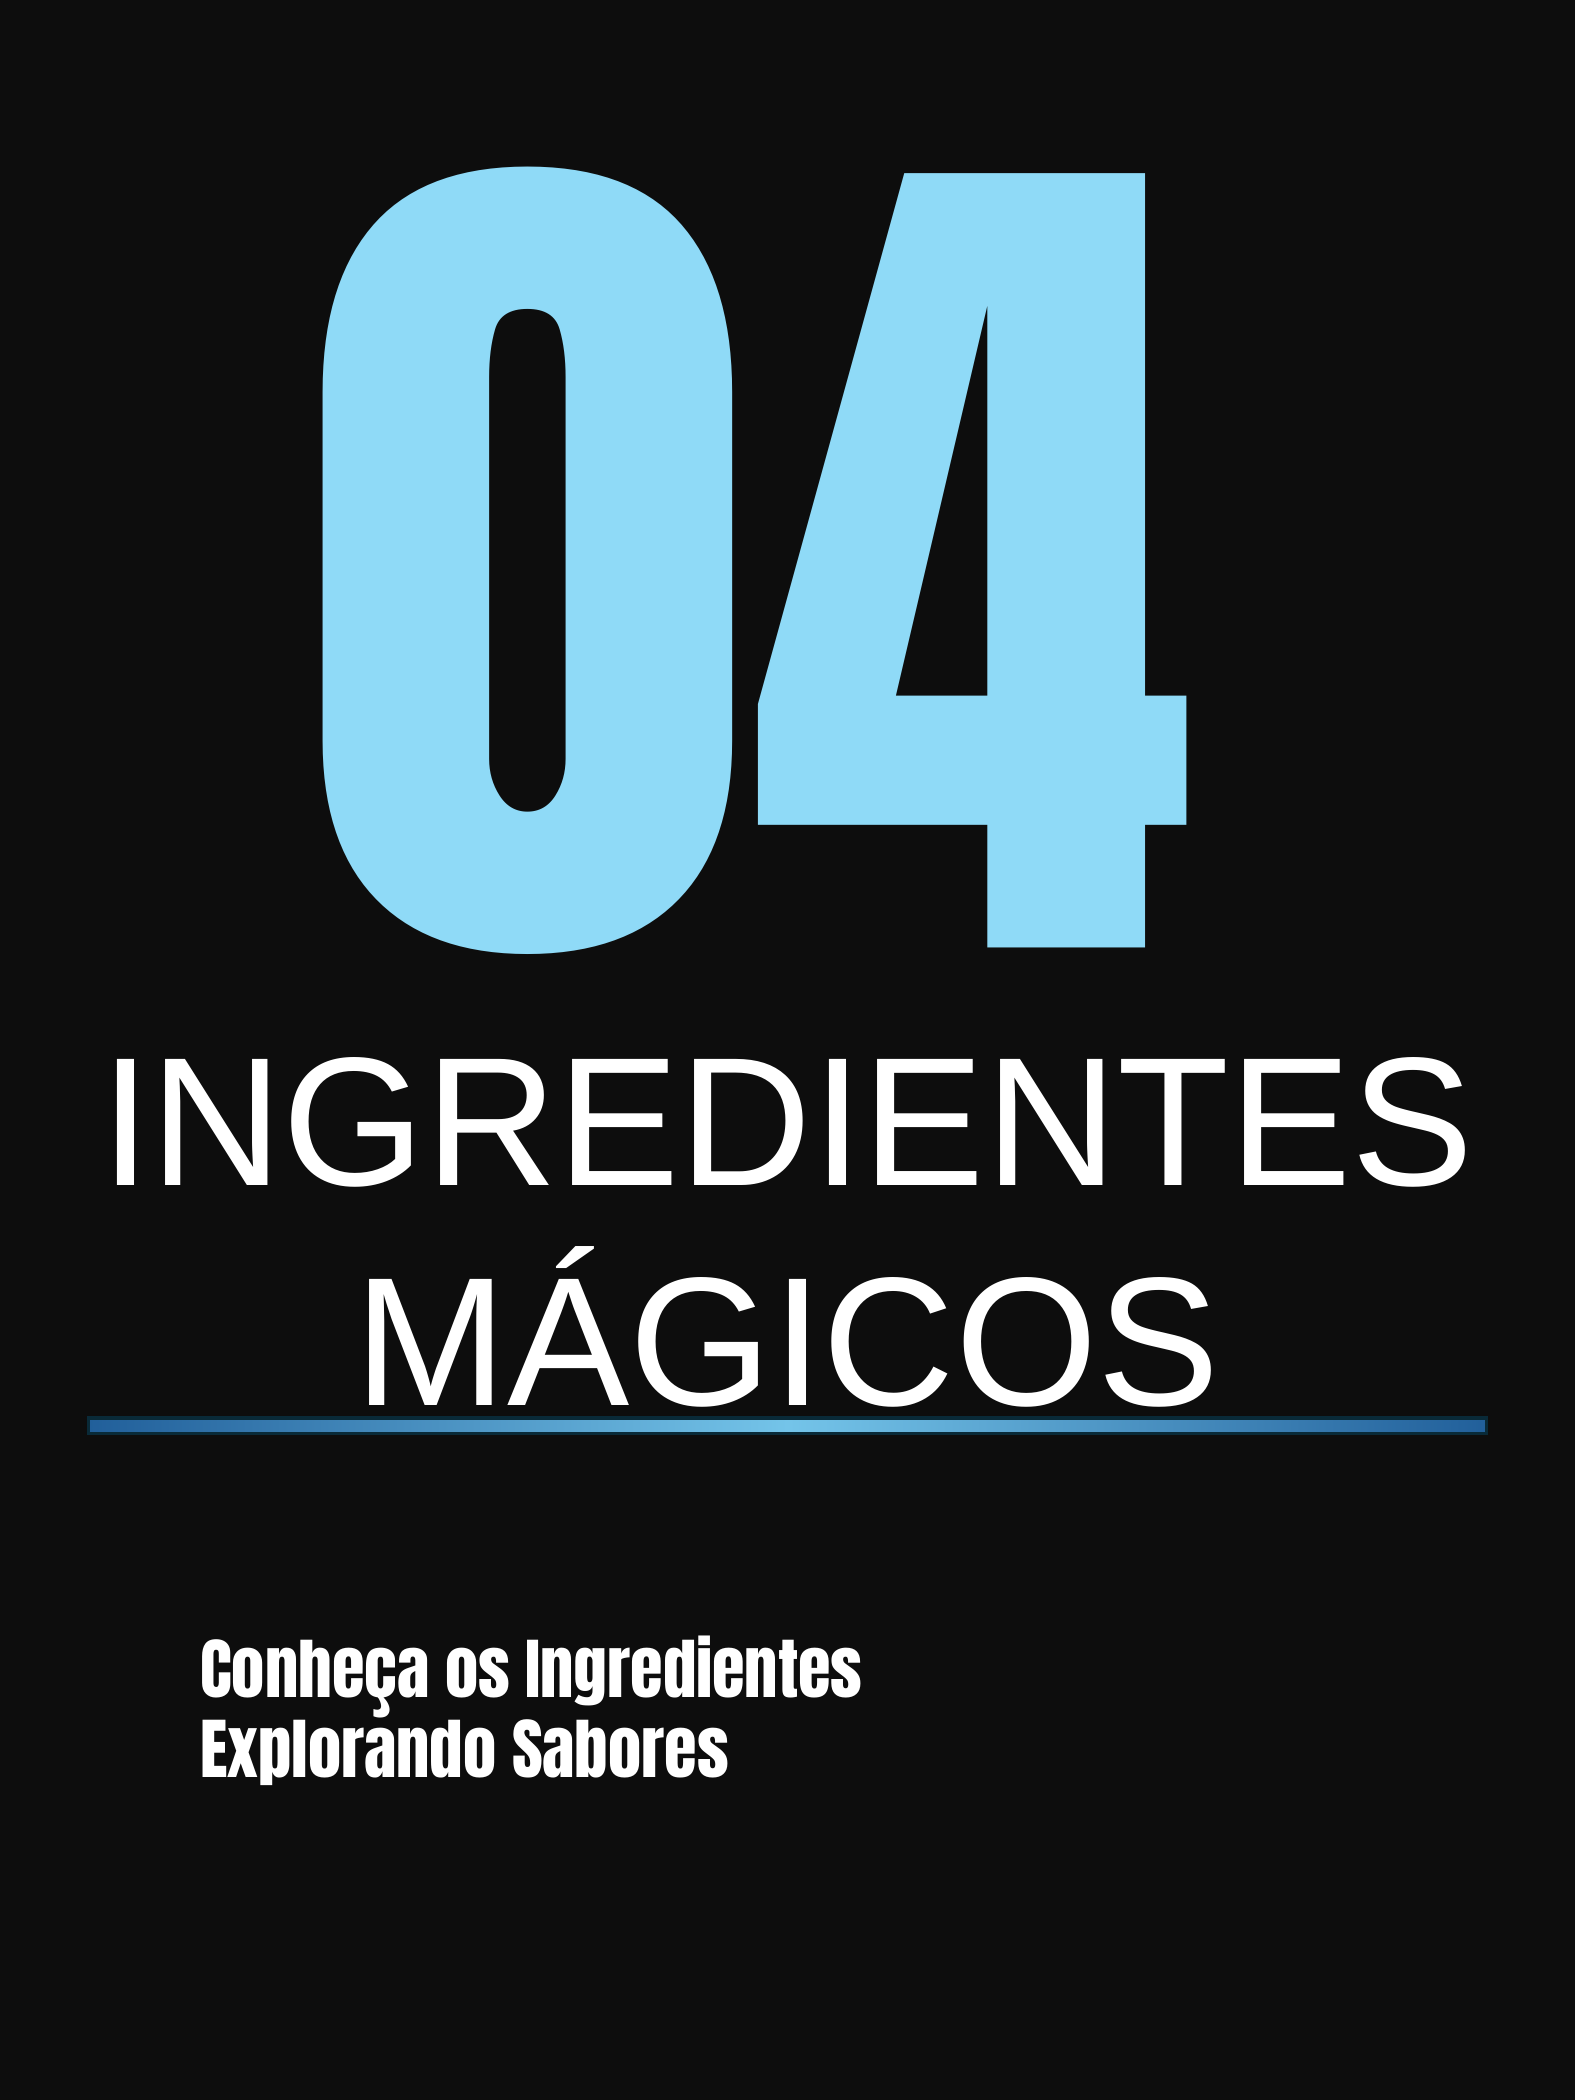

04

INGREDIENTES MÁGICOS

Conheça os Ingredientes
Explorando Sabores
DESBRVANDO A COZINHA
15